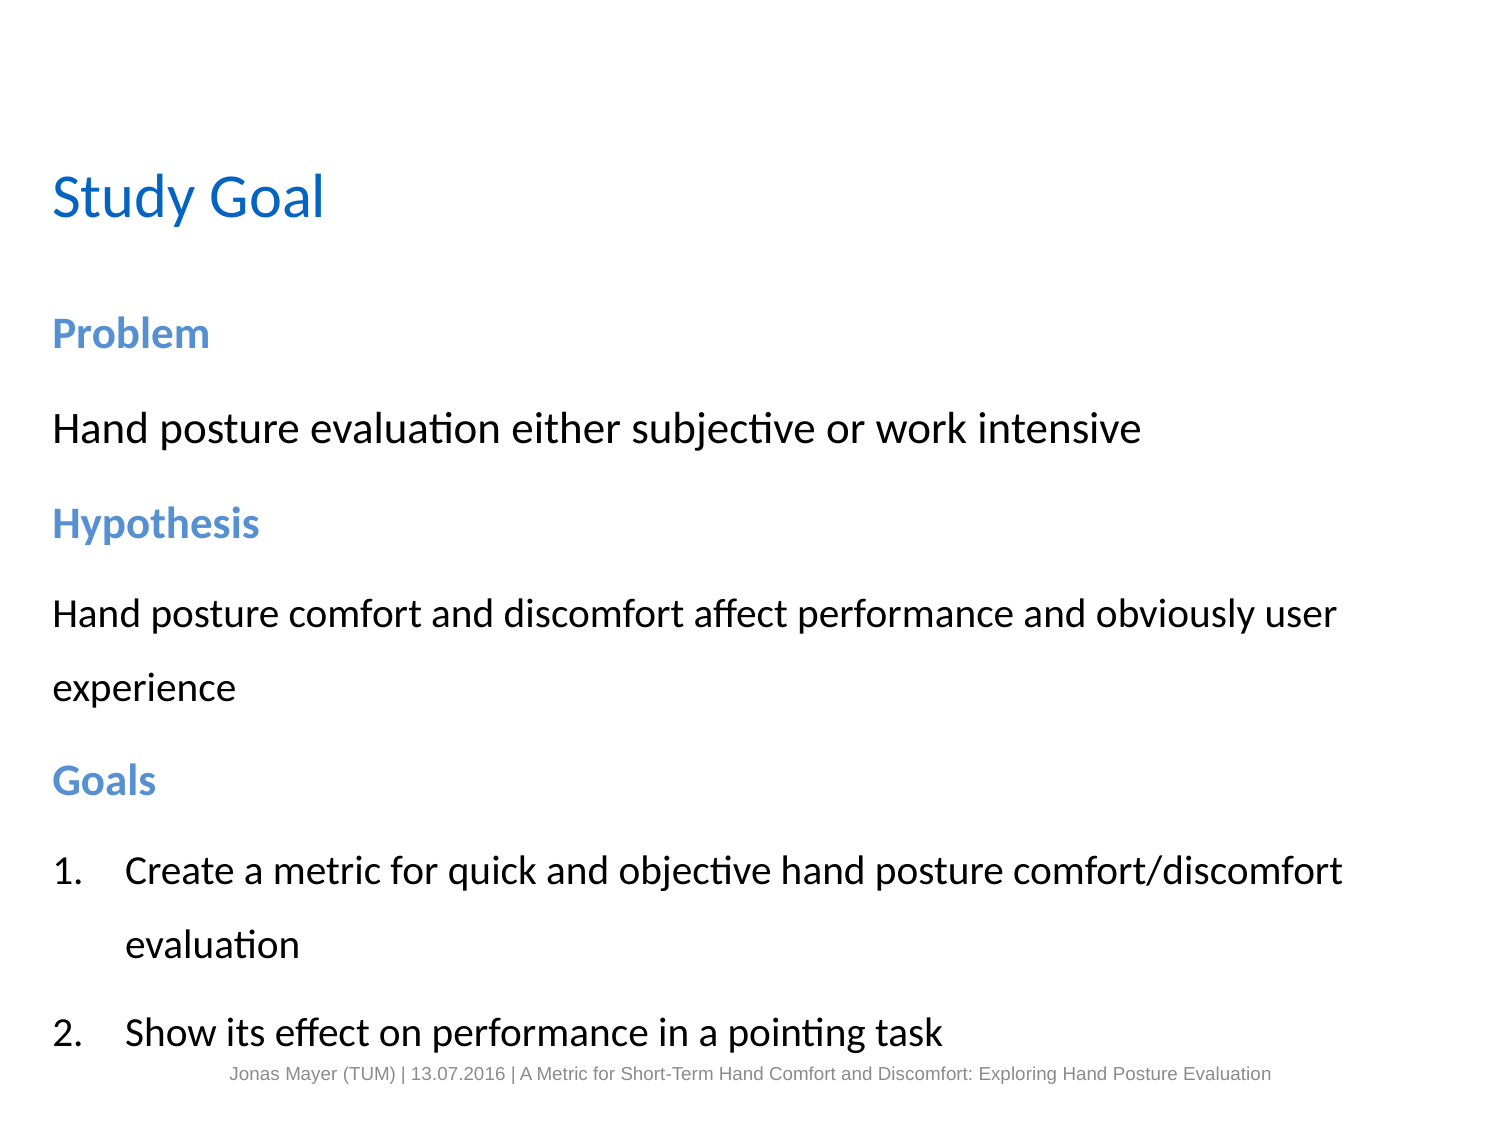

# Study Goal
Problem
Hand posture evaluation either subjective or work intensive
Hypothesis
Hand posture comfort and discomfort affect performance and obviously user experience
Goals
Create a metric for quick and objective hand posture comfort/discomfort evaluation
Show its effect on performance in a pointing task
Jonas Mayer (TUM) | 13.07.2016 | A Metric for Short-Term Hand Comfort and Discomfort: Exploring Hand Posture Evaluation